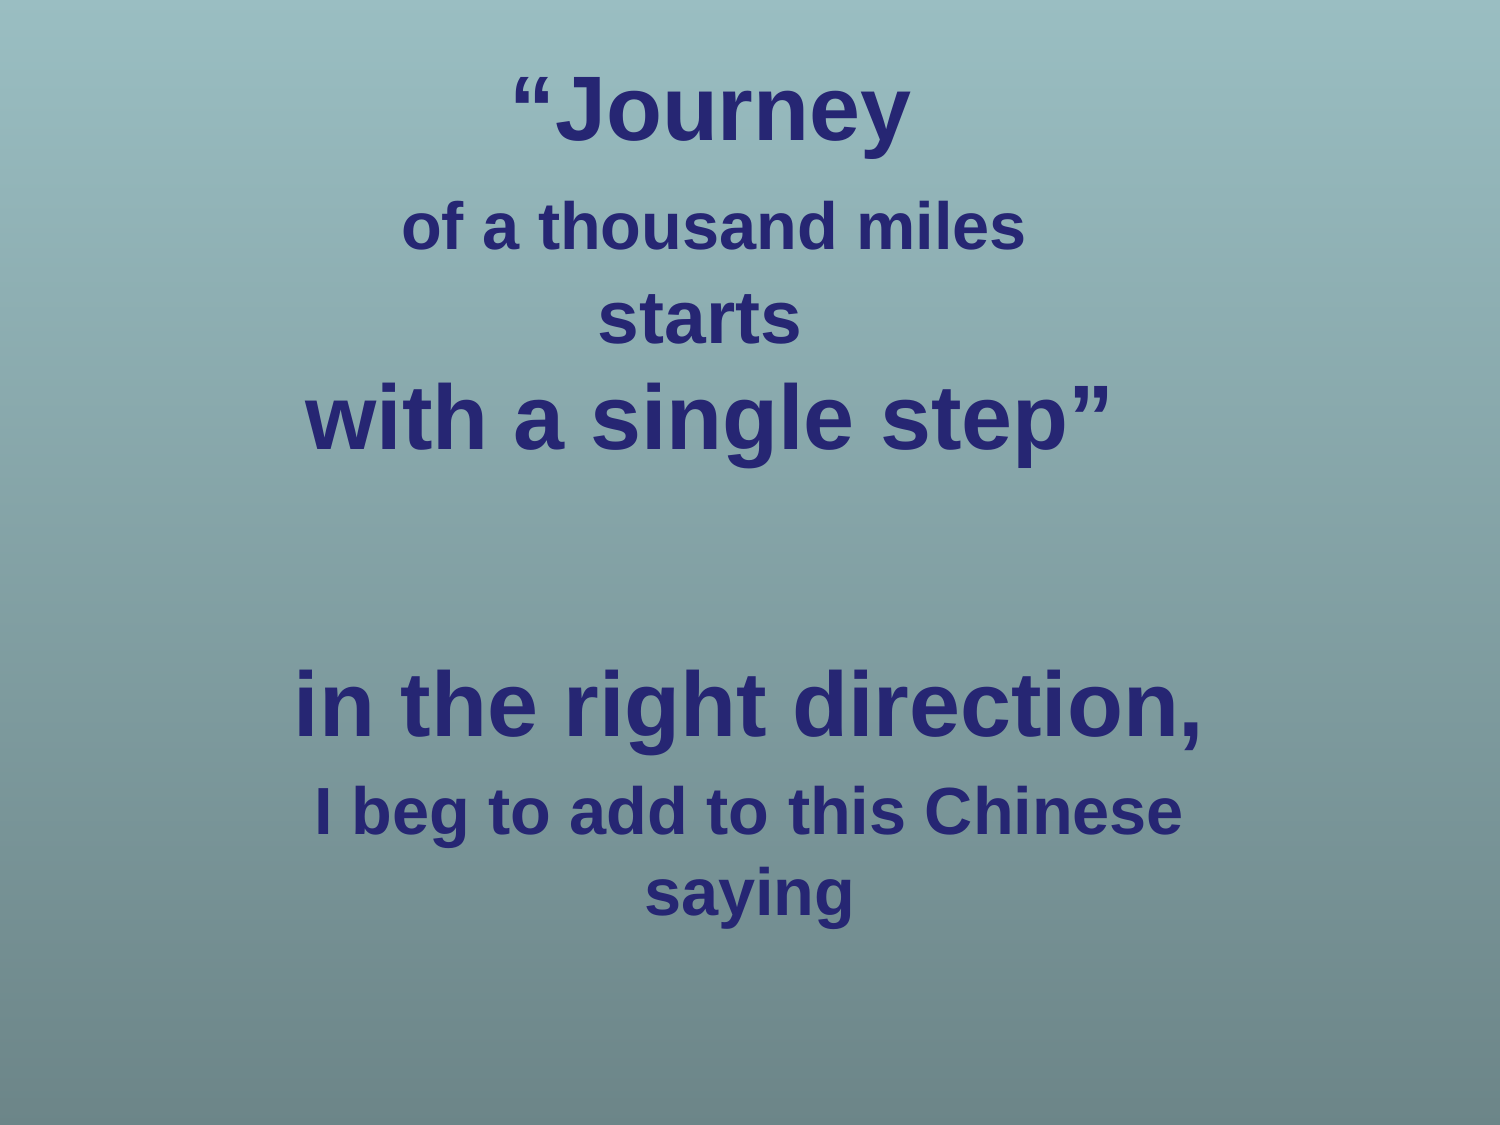

# “Journey of a thousand miles starts with a single step”
in the right direction,
I beg to add to this Chinese saying